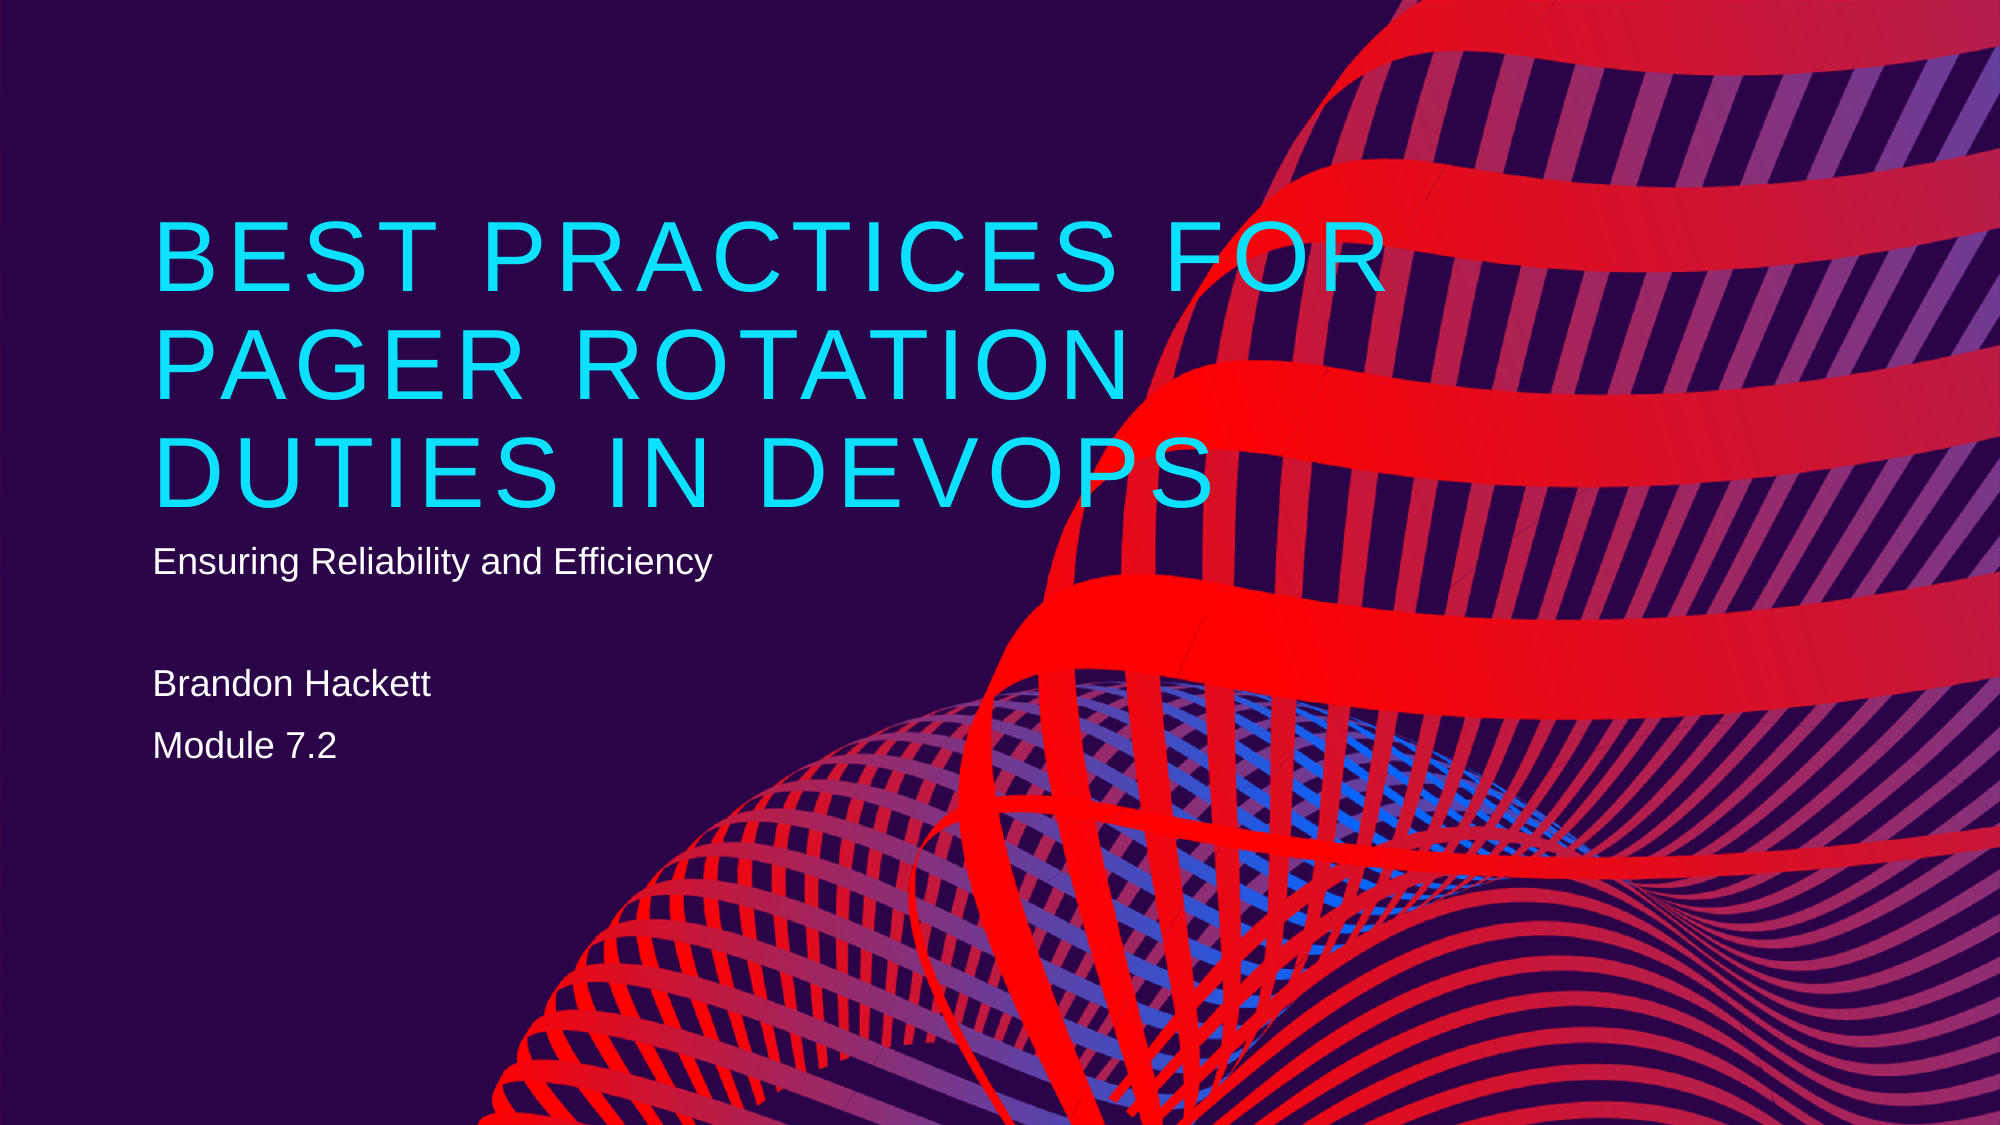

# Best Practices for Pager Rotation Duties in DevOps
Ensuring Reliability and Efficiency

Brandon Hackett
Module 7.2